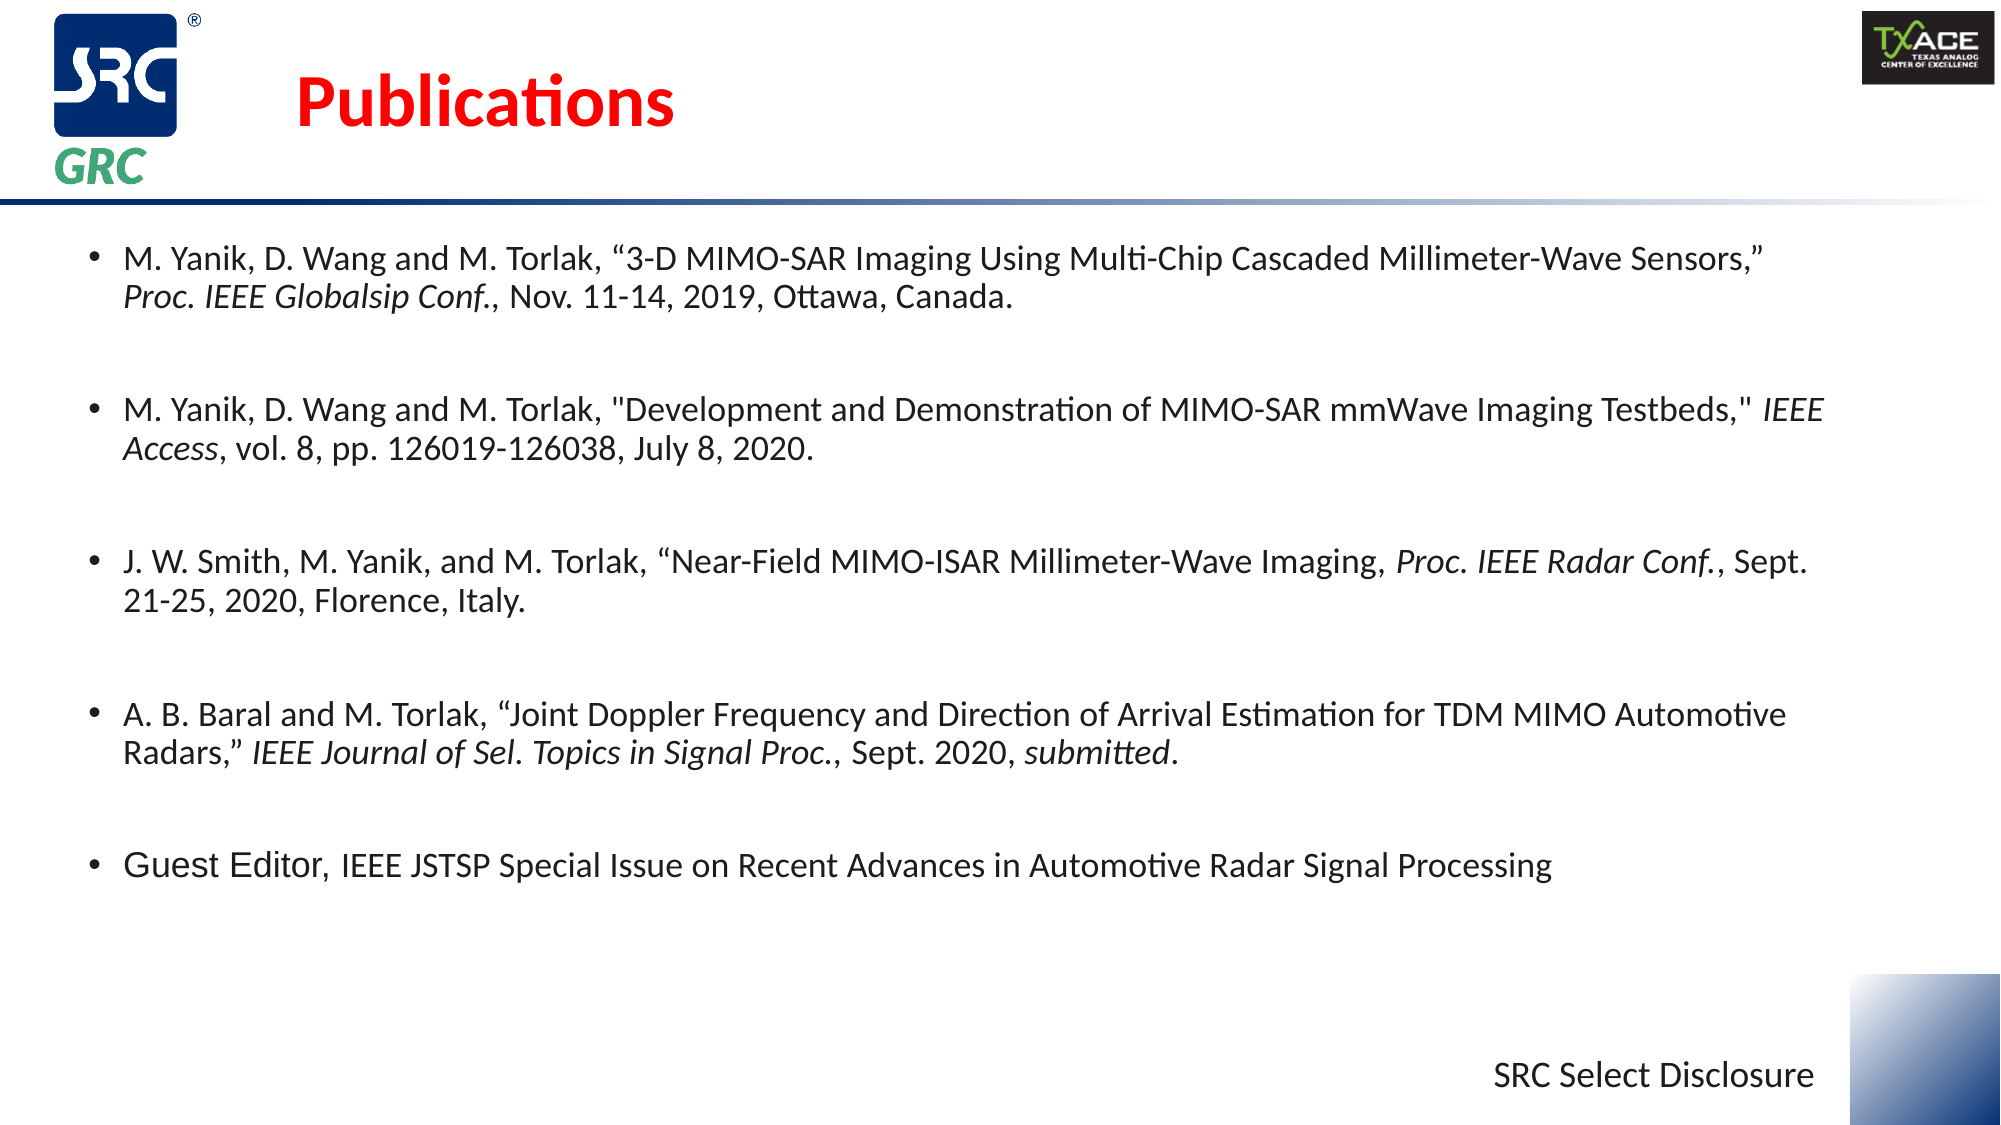

# Publications
M. Yanik, D. Wang and M. Torlak, “3-D MIMO-SAR Imaging Using Multi-Chip Cascaded Millimeter-Wave Sensors,” Proc. IEEE Globalsip Conf., Nov. 11-14, 2019, Ottawa, Canada.

M. Yanik, D. Wang and M. Torlak, "Development and Demonstration of MIMO-SAR mmWave Imaging Testbeds," IEEE Access, vol. 8, pp. 126019-126038, July 8, 2020.

J. W. Smith, M. Yanik, and M. Torlak, “Near-Field MIMO-ISAR Millimeter-Wave Imaging, Proc. IEEE Radar Conf., Sept. 21-25, 2020, Florence, Italy.

A. B. Baral and M. Torlak, “Joint Doppler Frequency and Direction of Arrival Estimation for TDM MIMO Automotive Radars,” IEEE Journal of Sel. Topics in Signal Proc., Sept. 2020, submitted.

Guest Editor, IEEE JSTSP Special Issue on Recent Advances in Automotive Radar Signal Processing

SRC Select Disclosure